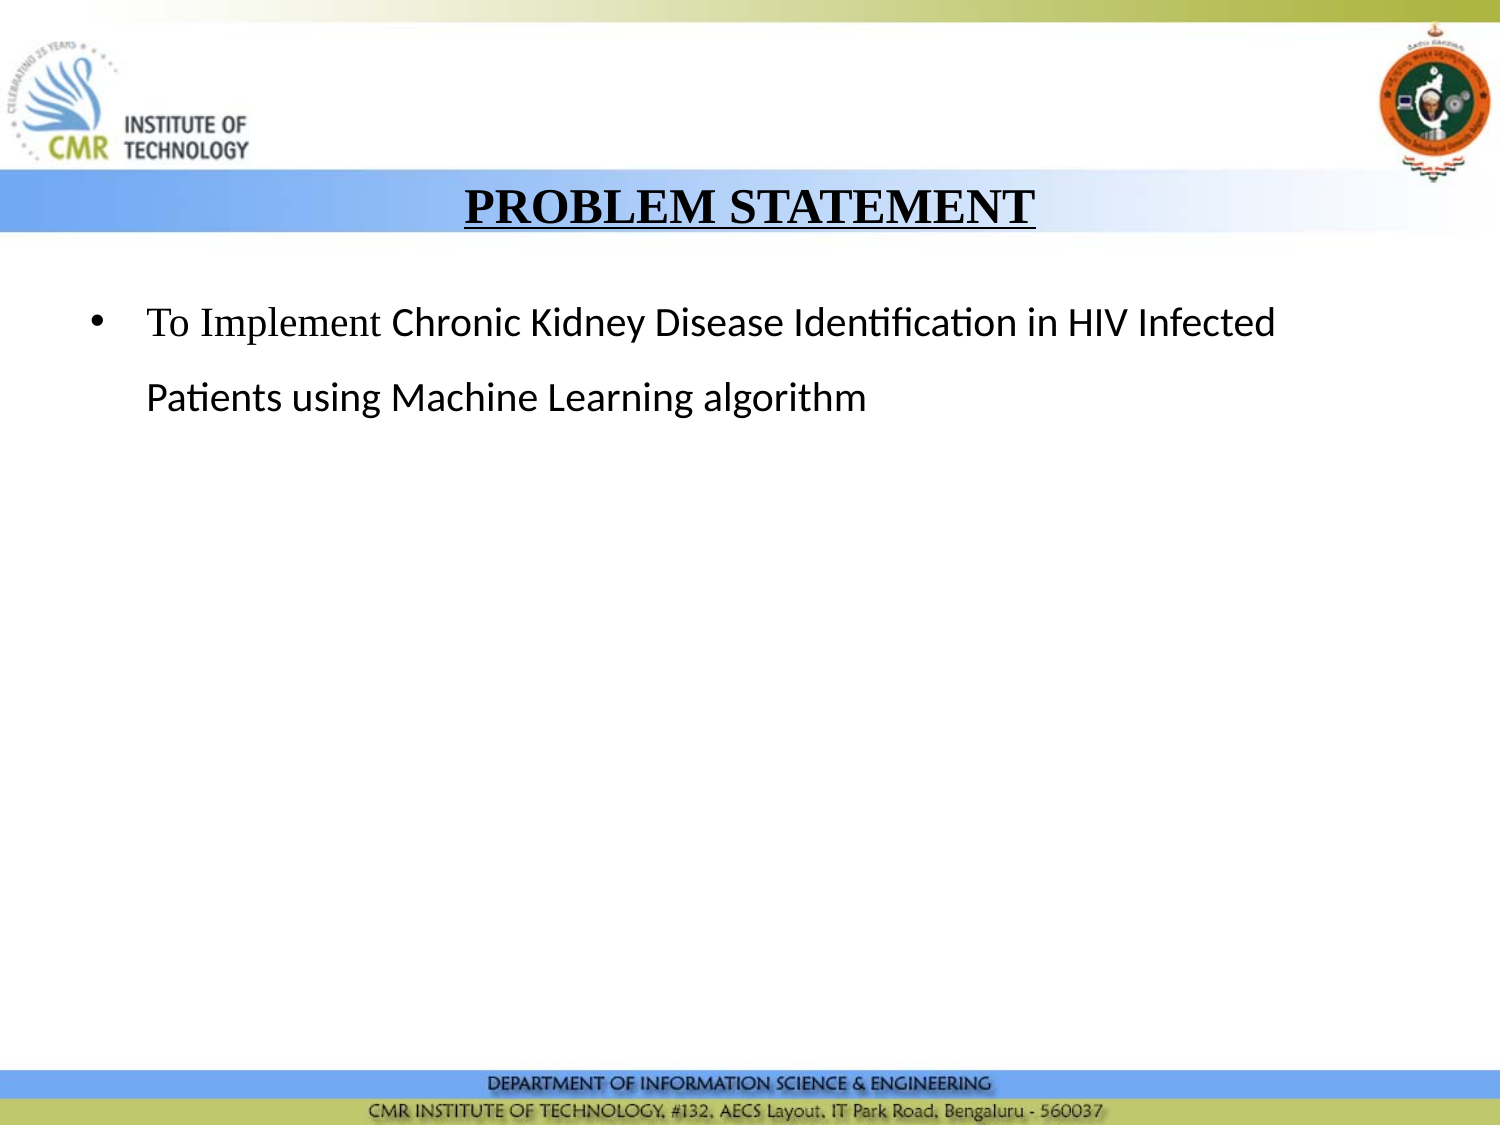

# PROBLEM STATEMENT
To Implement Chronic Kidney Disease Identification in HIV Infected Patients using Machine Learning algorithm